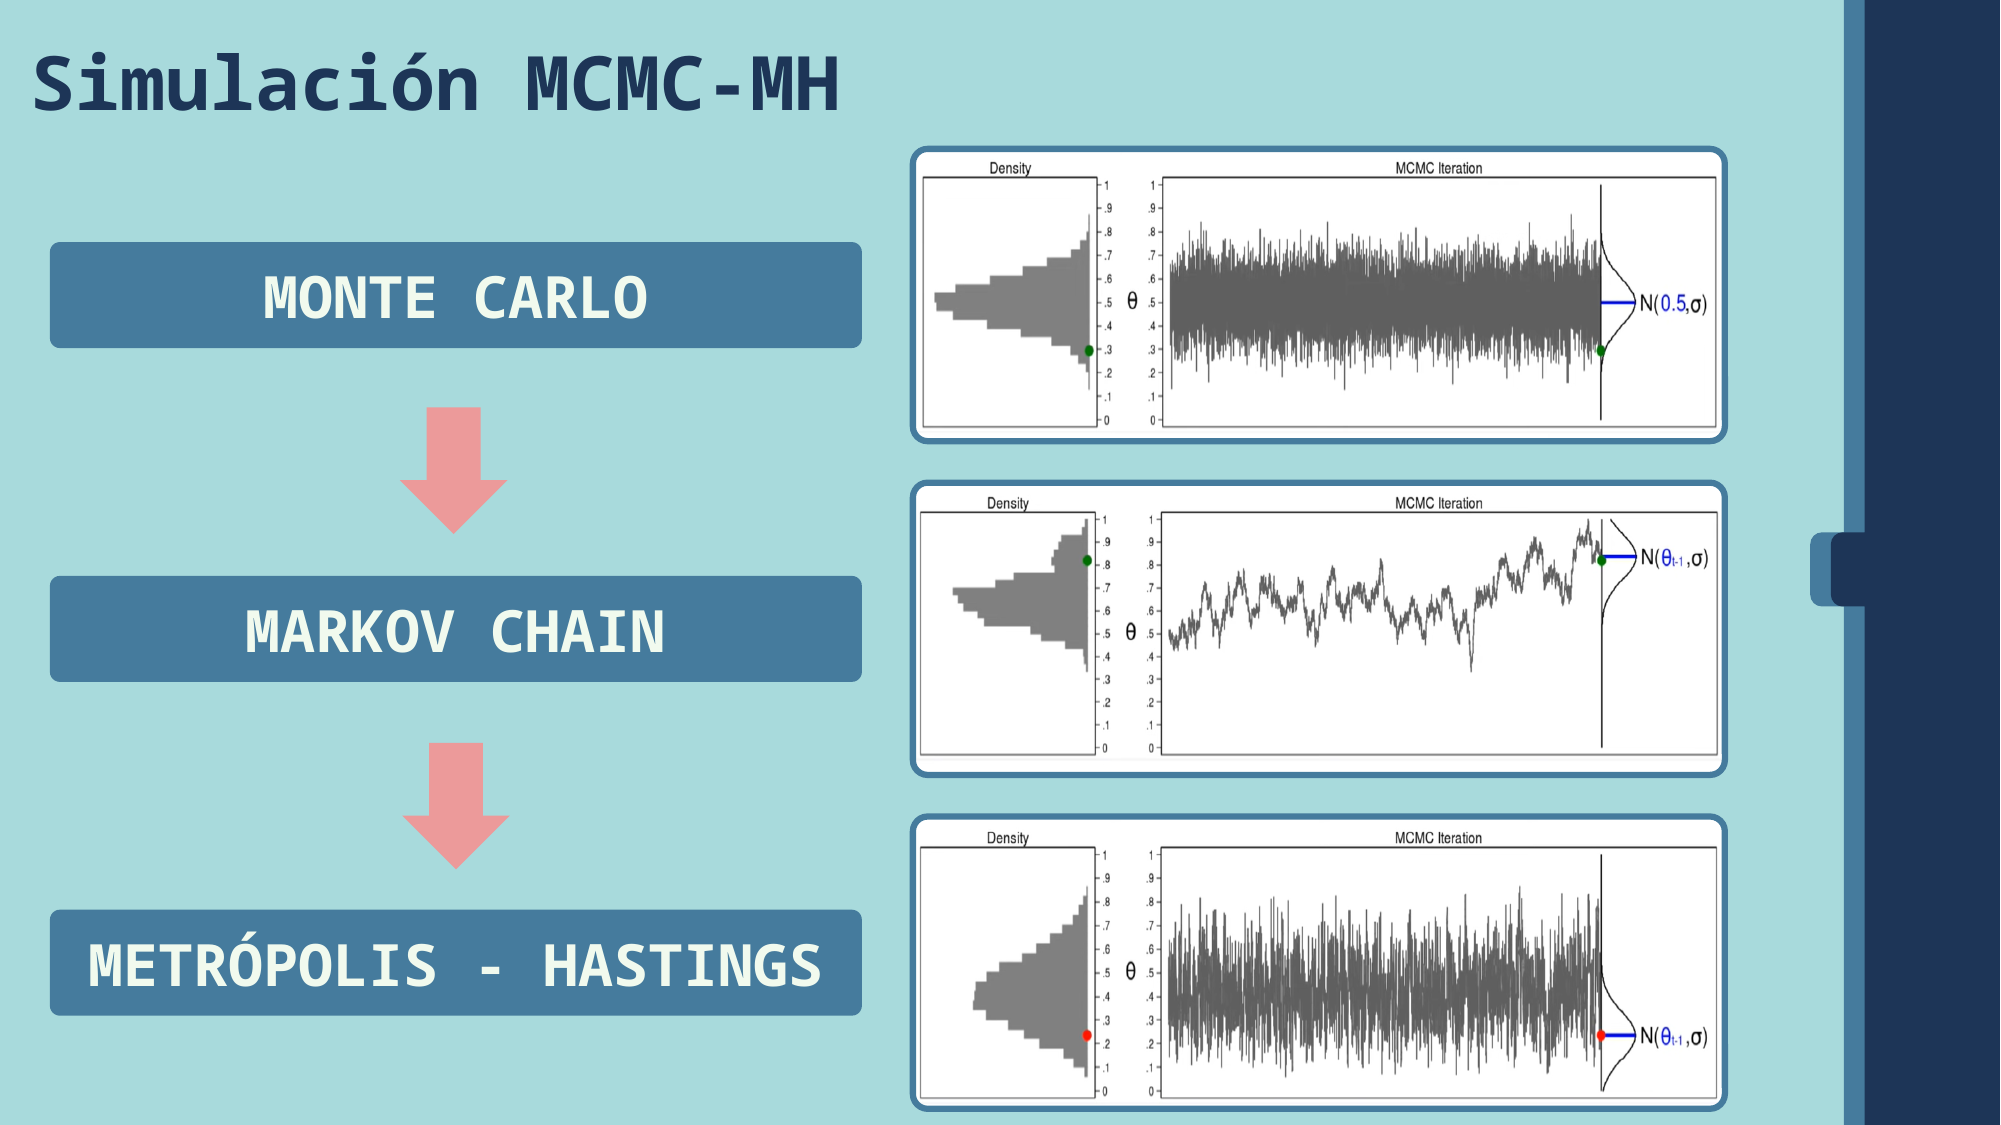

Simulación MCMC-MH

MONTE CARLO

MARKOV CHAIN

METRÓPOLIS - HASTINGS